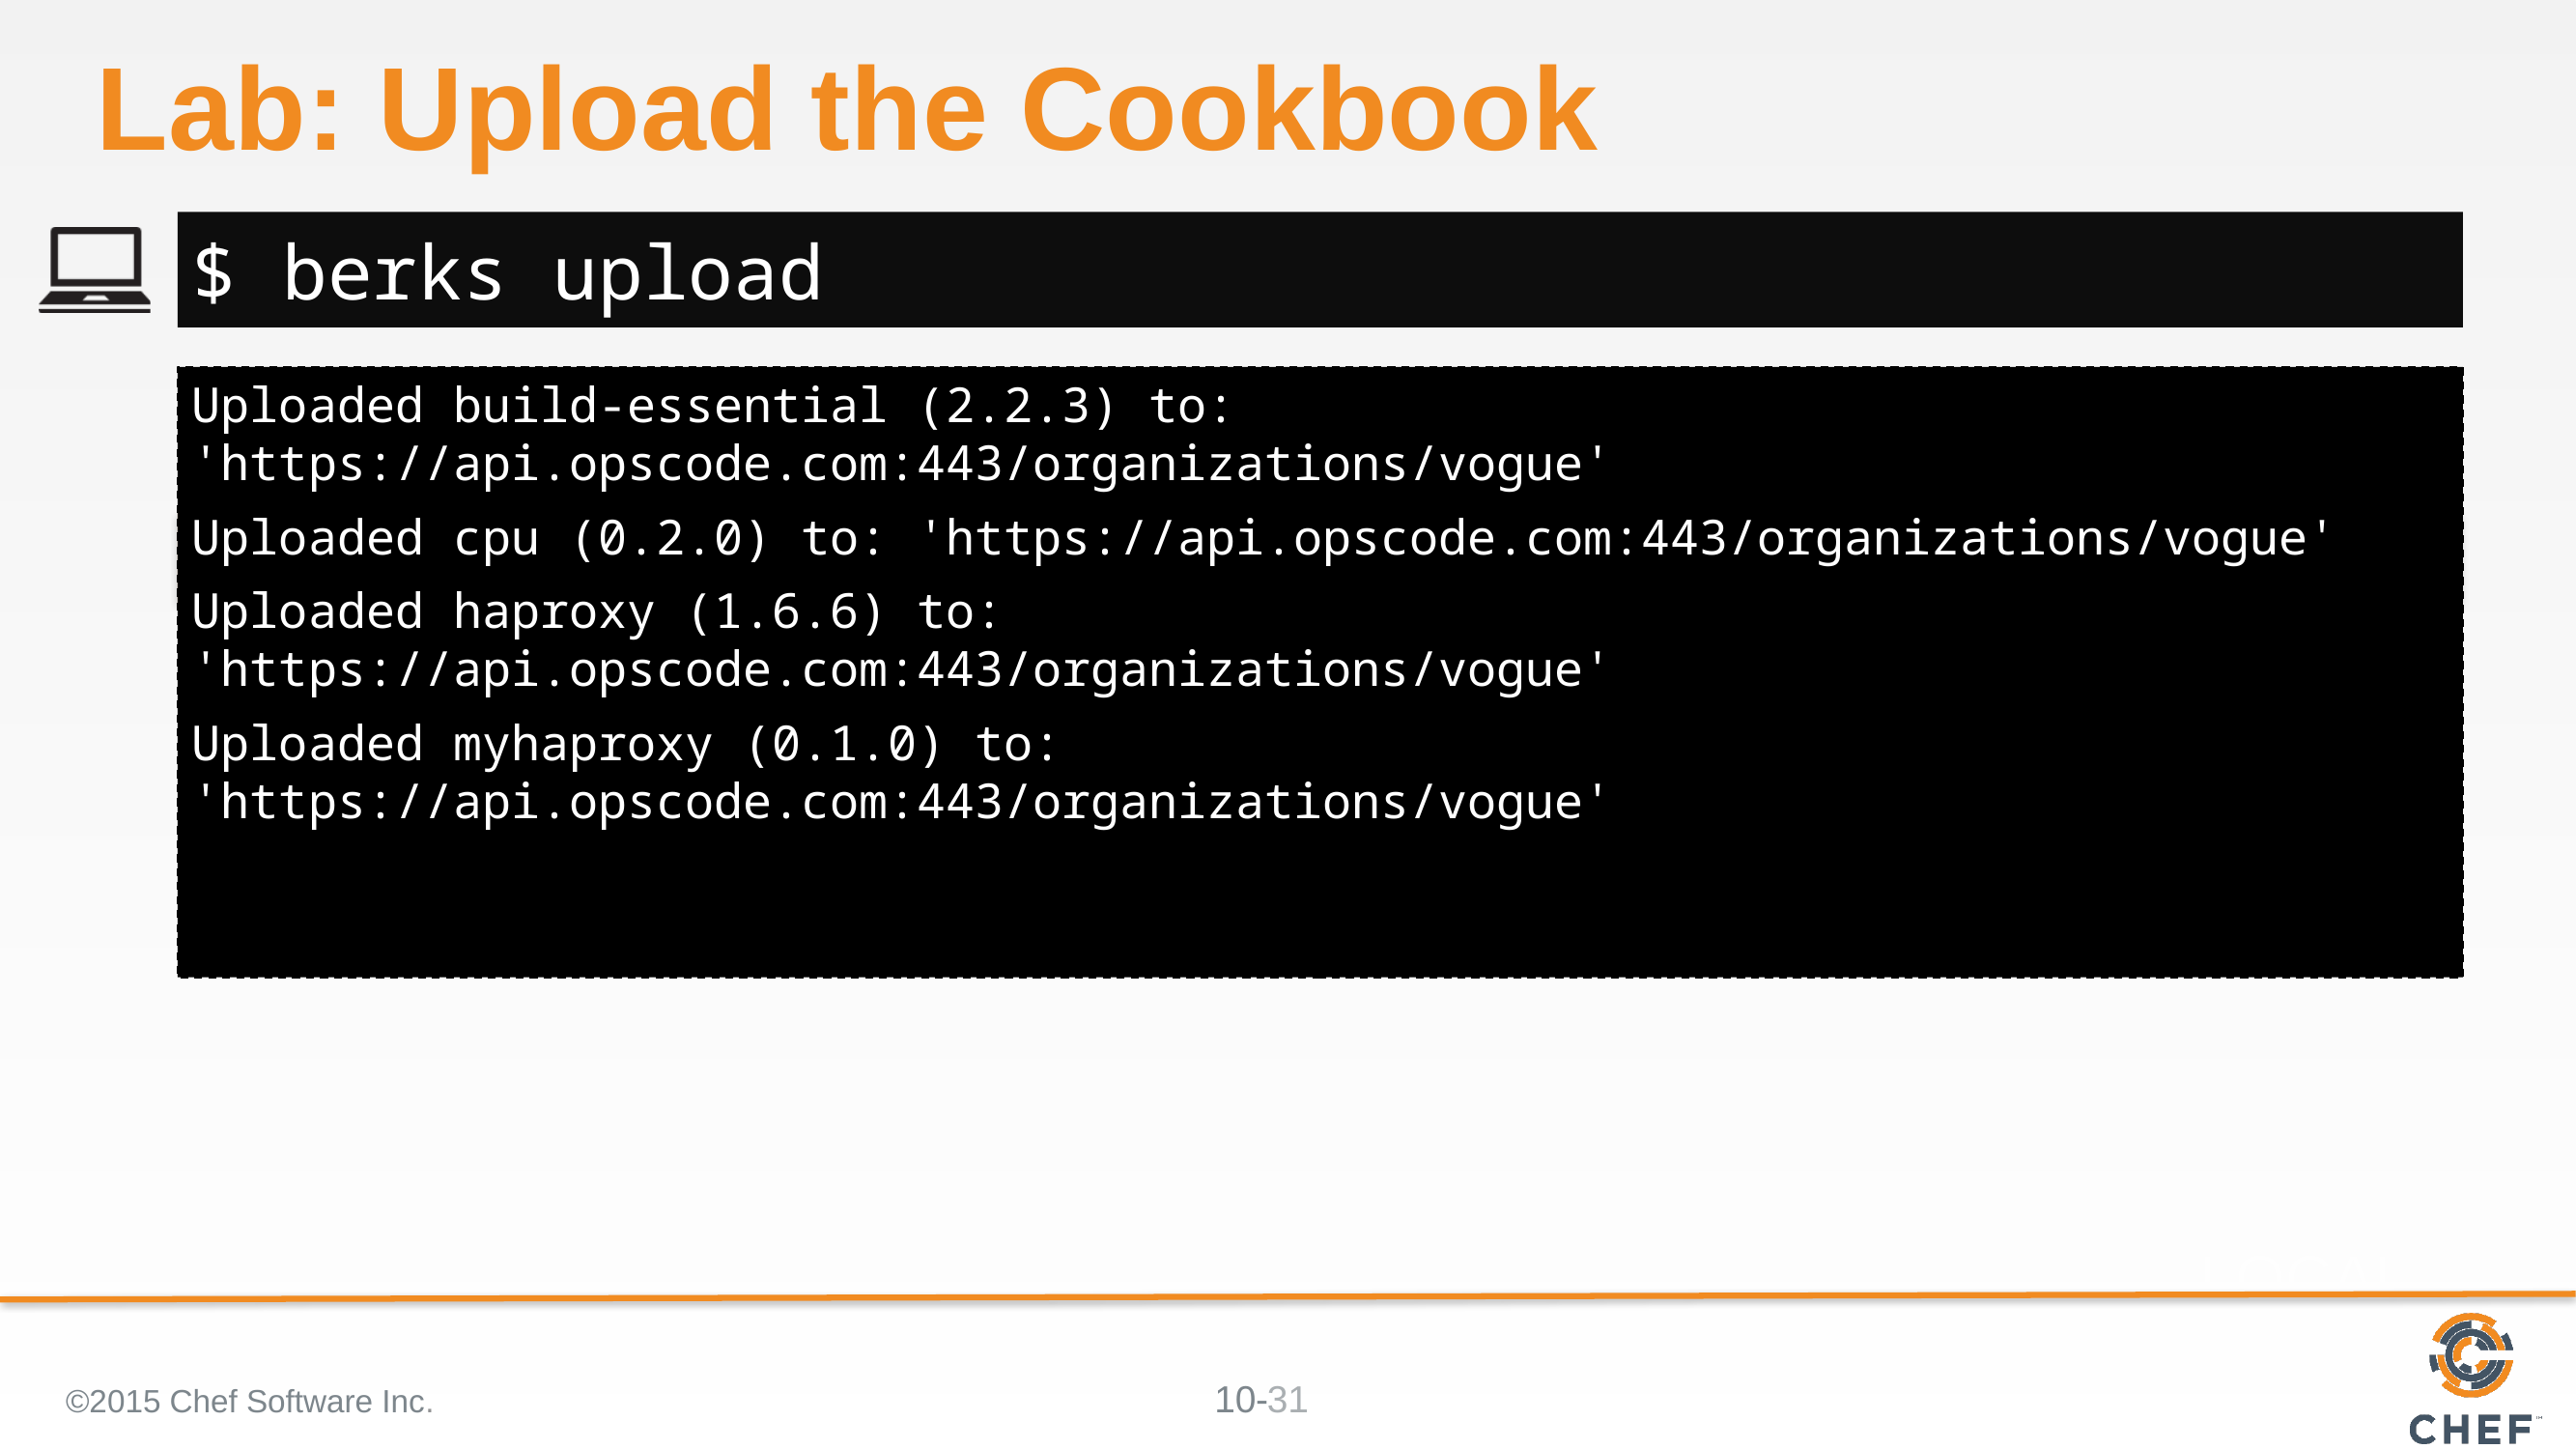

# Lab: Upload the Cookbook
$ berks upload
Uploaded build-essential (2.2.3) to: 'https://api.opscode.com:443/organizations/vogue'
Uploaded cpu (0.2.0) to: 'https://api.opscode.com:443/organizations/vogue'
Uploaded haproxy (1.6.6) to: 'https://api.opscode.com:443/organizations/vogue'
Uploaded myhaproxy (0.1.0) to: 'https://api.opscode.com:443/organizations/vogue'
©2015 Chef Software Inc.
31